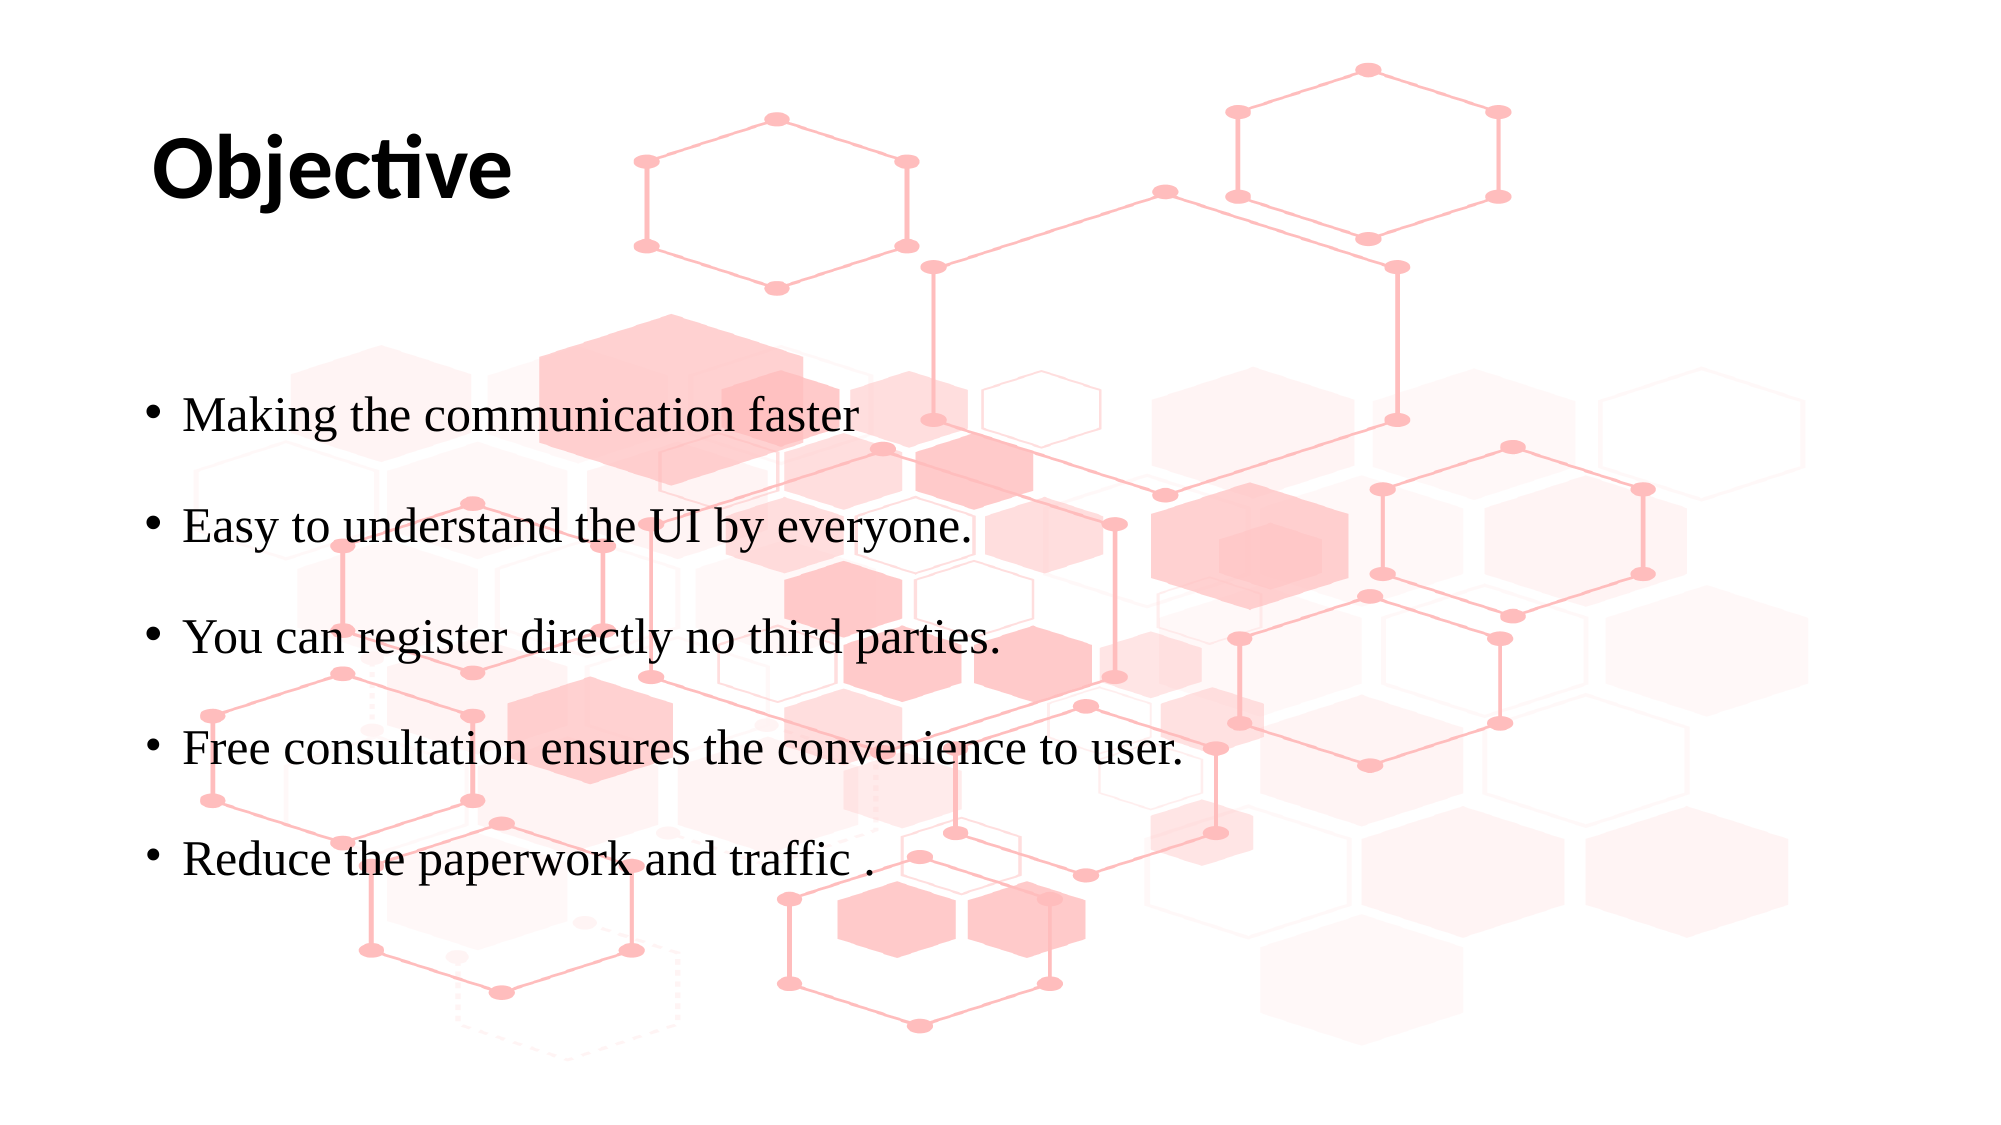

# Objective
Making the communication faster
Easy to understand the UI by everyone.
You can register directly no third parties.
Free consultation ensures the convenience to user.
Reduce the paperwork and traffic .